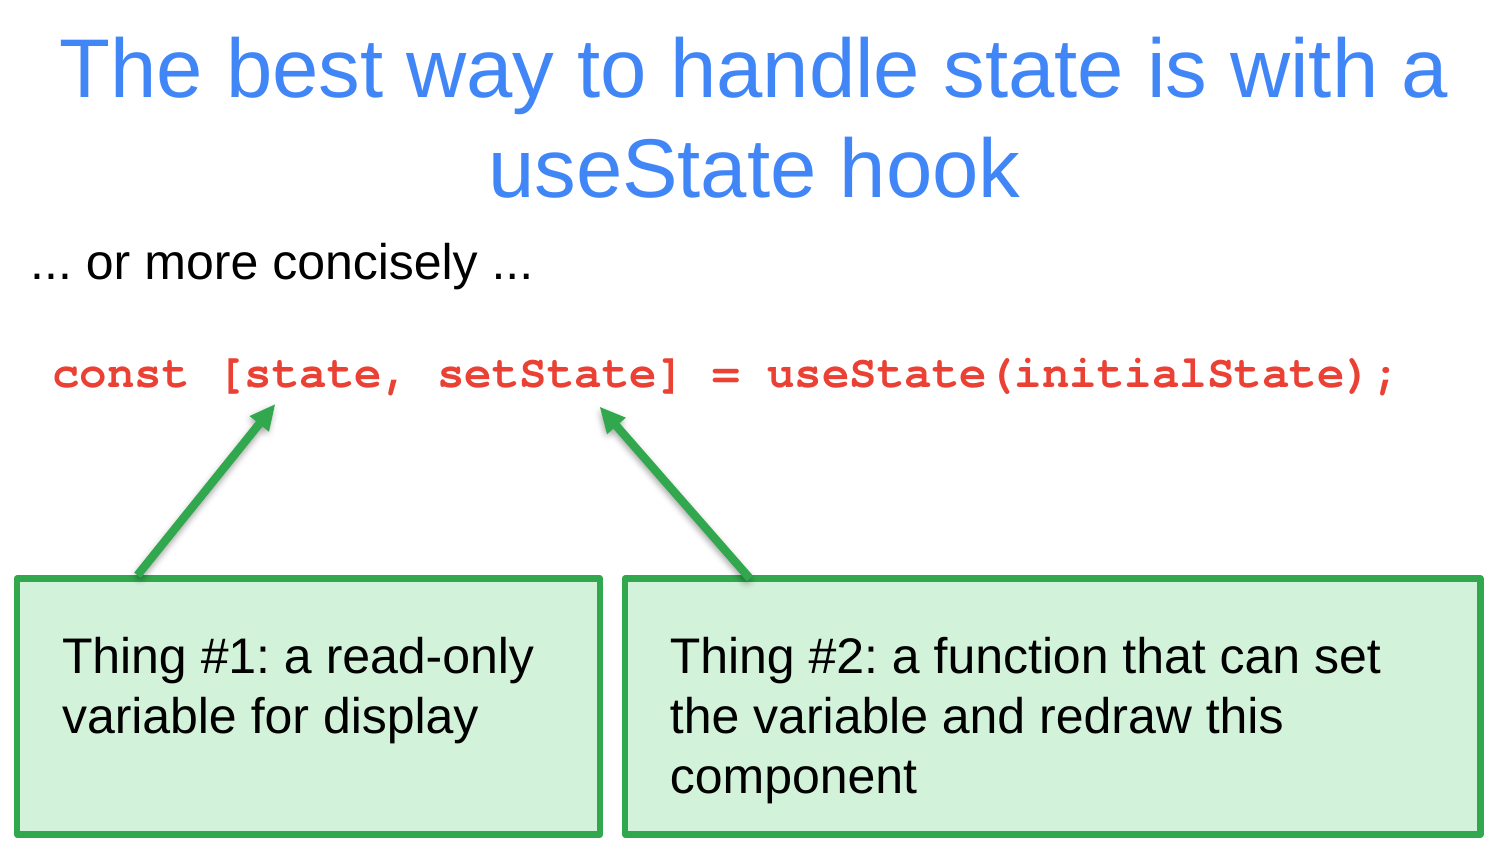

# The best way to handle state is with a useState hook
... or more concisely ...

const [state, setState] = useState(initialState);
Thing #1: a read-only variable for display
Thing #2: a function that can set the variable and redraw this component